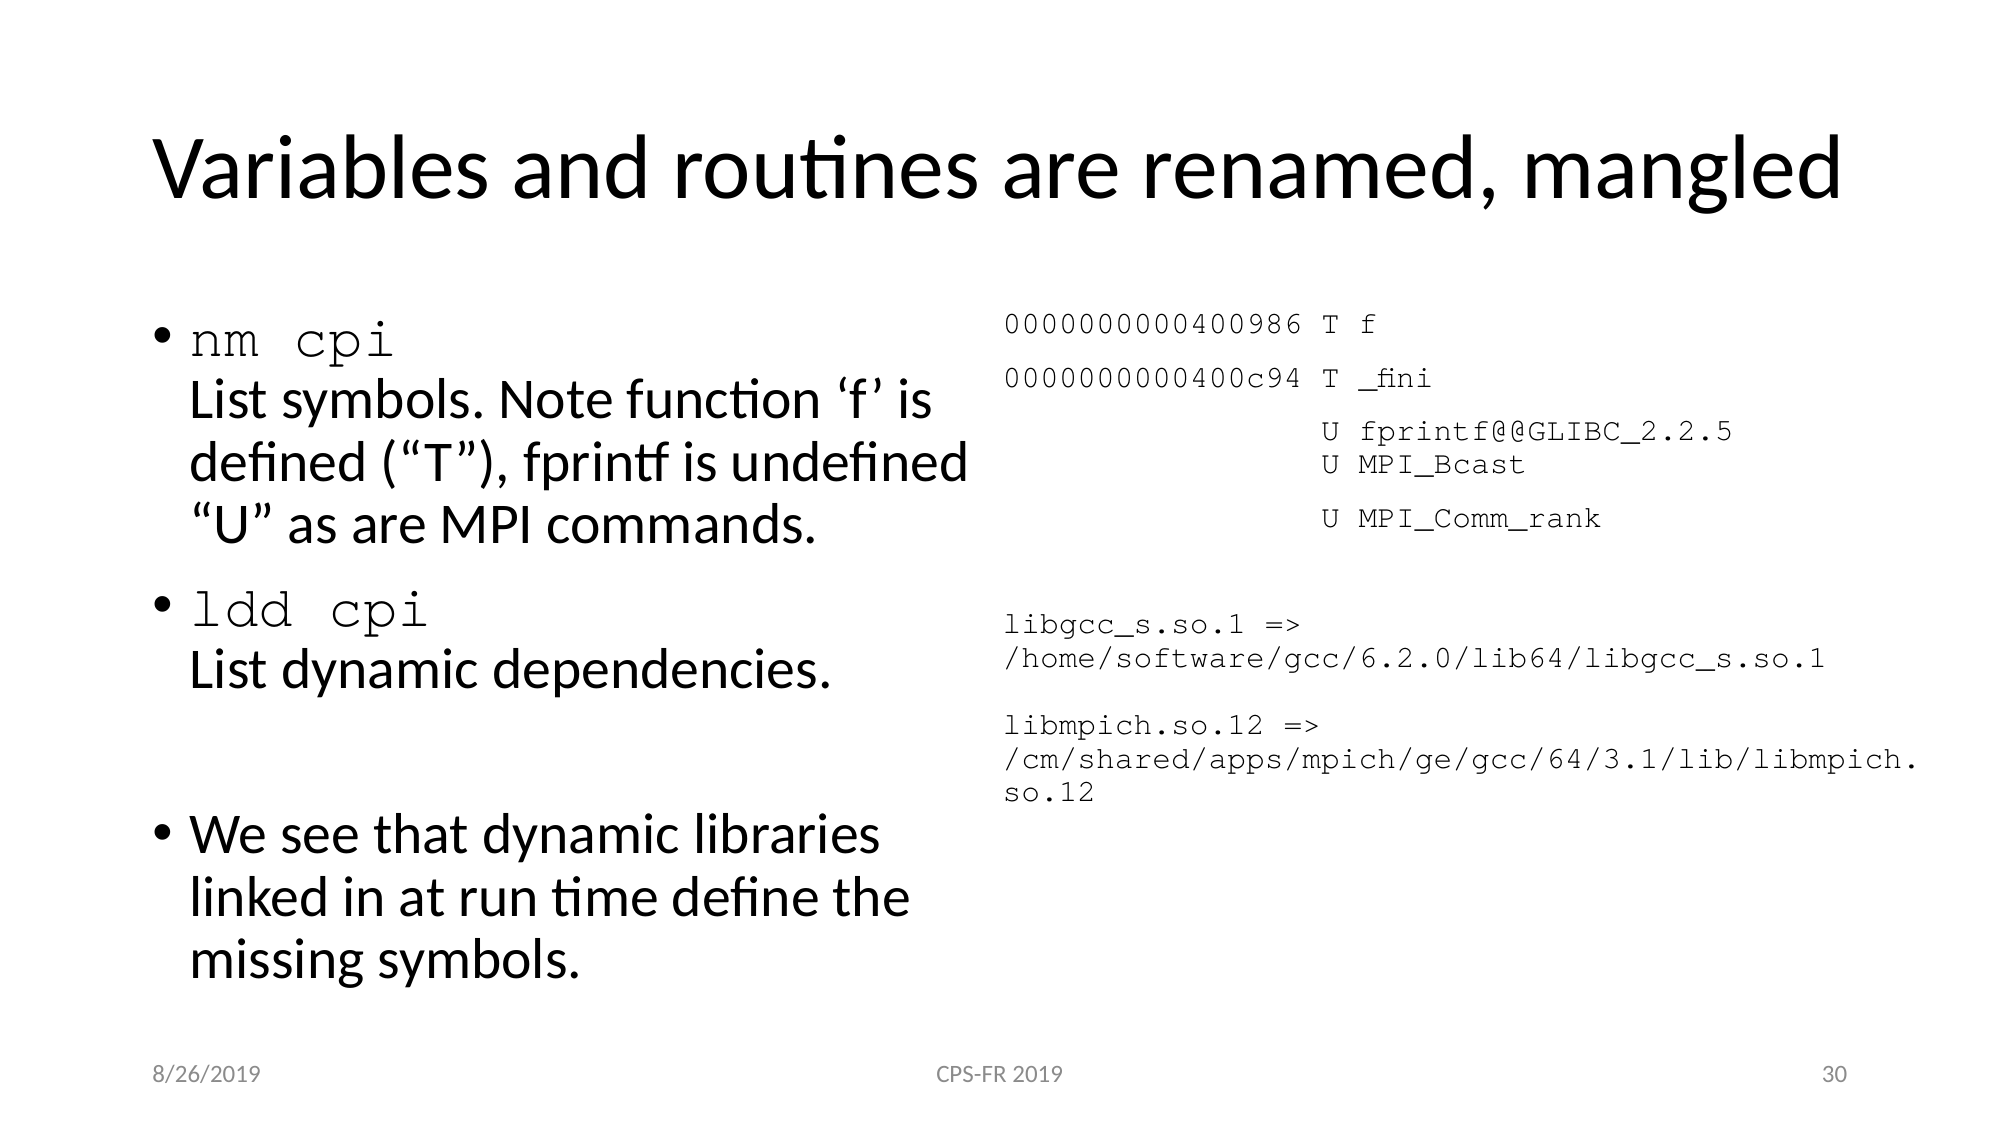

# Variables and routines are renamed, mangled
nm cpi
List symbols. Note function ‘f’ is defined (“T”), fprintf is undefined “U” as are MPI commands.
ldd cpi
List dynamic dependencies.

We see that dynamic libraries linked in at run time define the missing symbols.
0000000000400986 T f
0000000000400c94 T _fini
                 U fprintf@@GLIBC_2.2.5
                 U MPI_Bcast
                 U MPI_Comm_rank

libgcc_s.so.1 => /home/software/gcc/6.2.0/lib64/libgcc_s.so.1
libmpich.so.12 => /cm/shared/apps/mpich/ge/gcc/64/3.1/lib/libmpich.so.12

8/26/2019
CPS-FR 2019
30